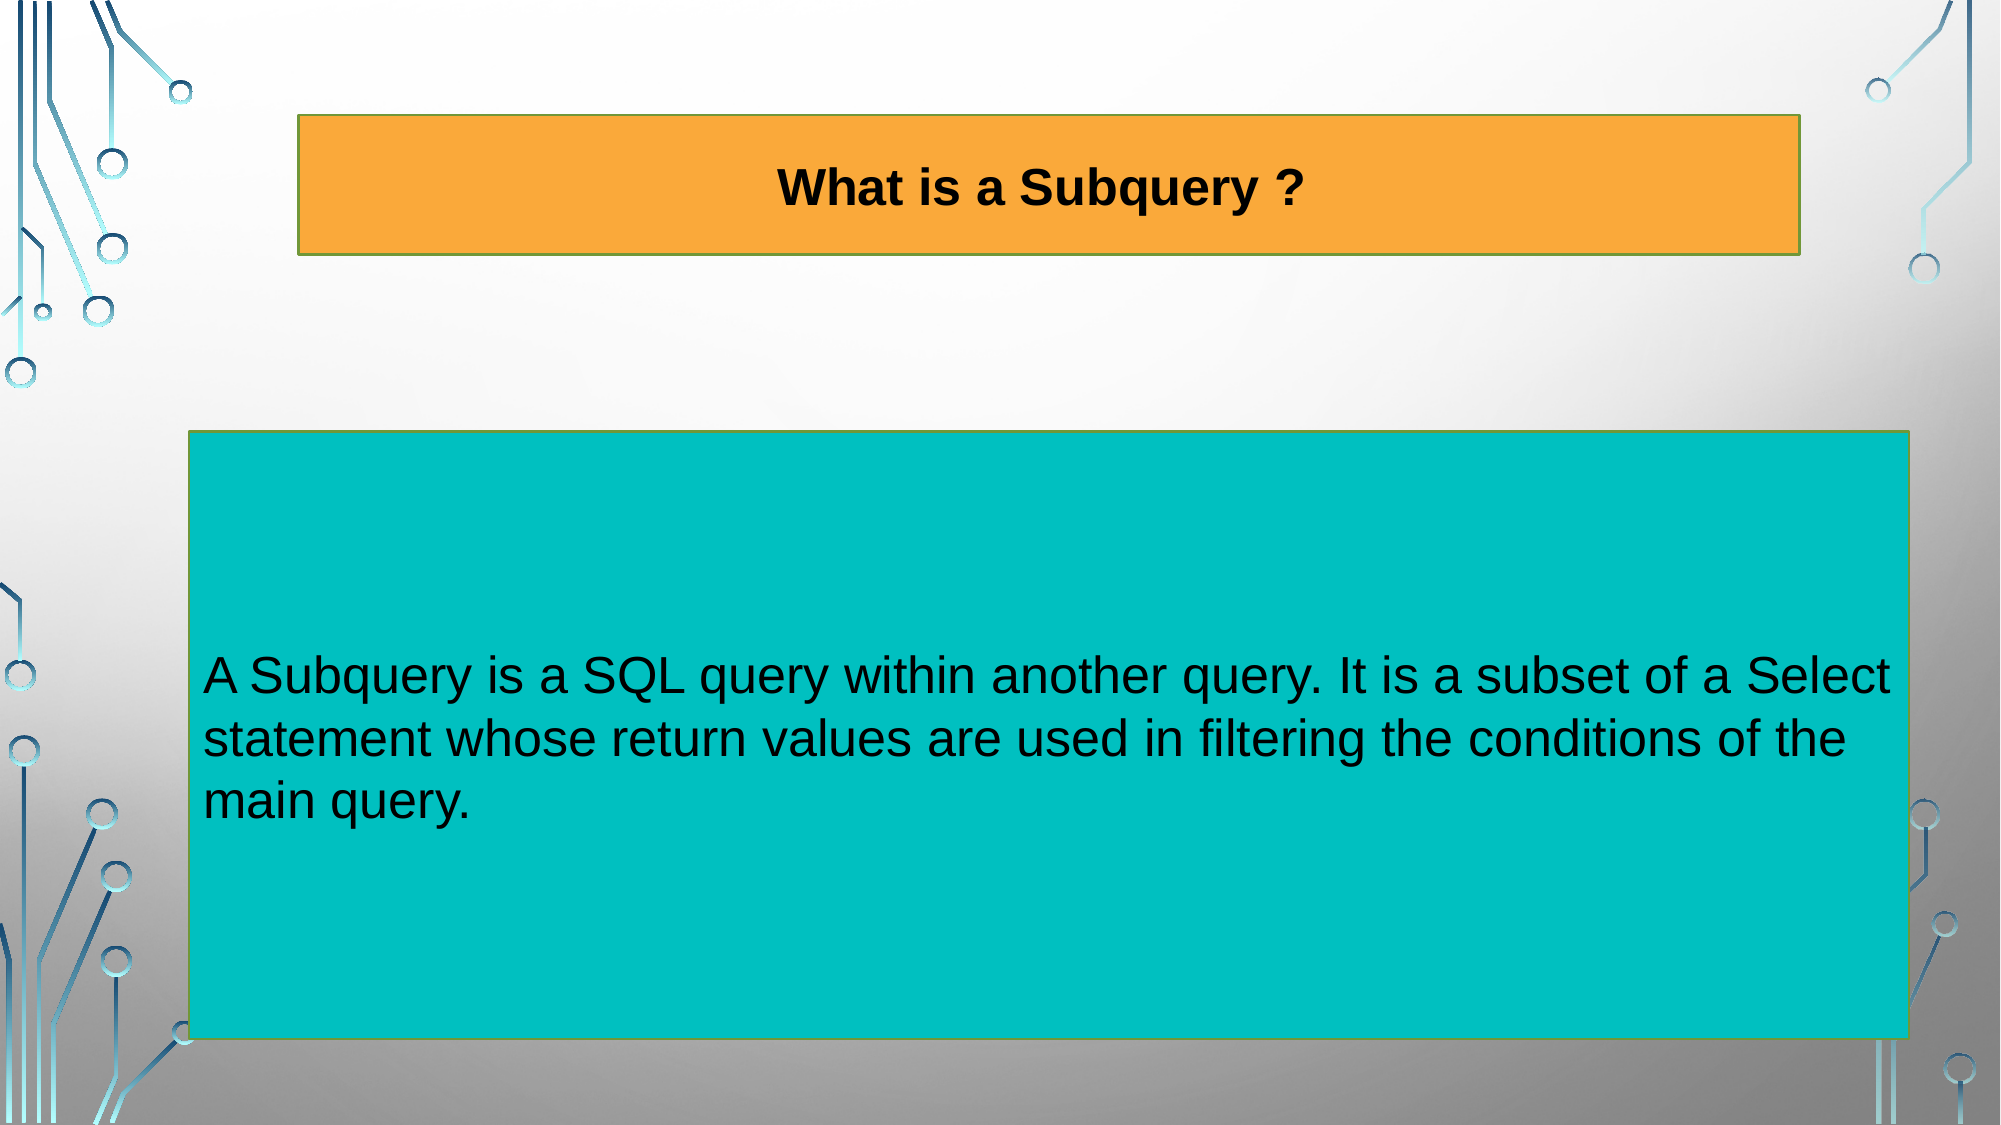

What is a Subquery ?
A Subquery is a SQL query within another query. It is a subset of a Select statement whose return values are used in filtering the conditions of the main query.